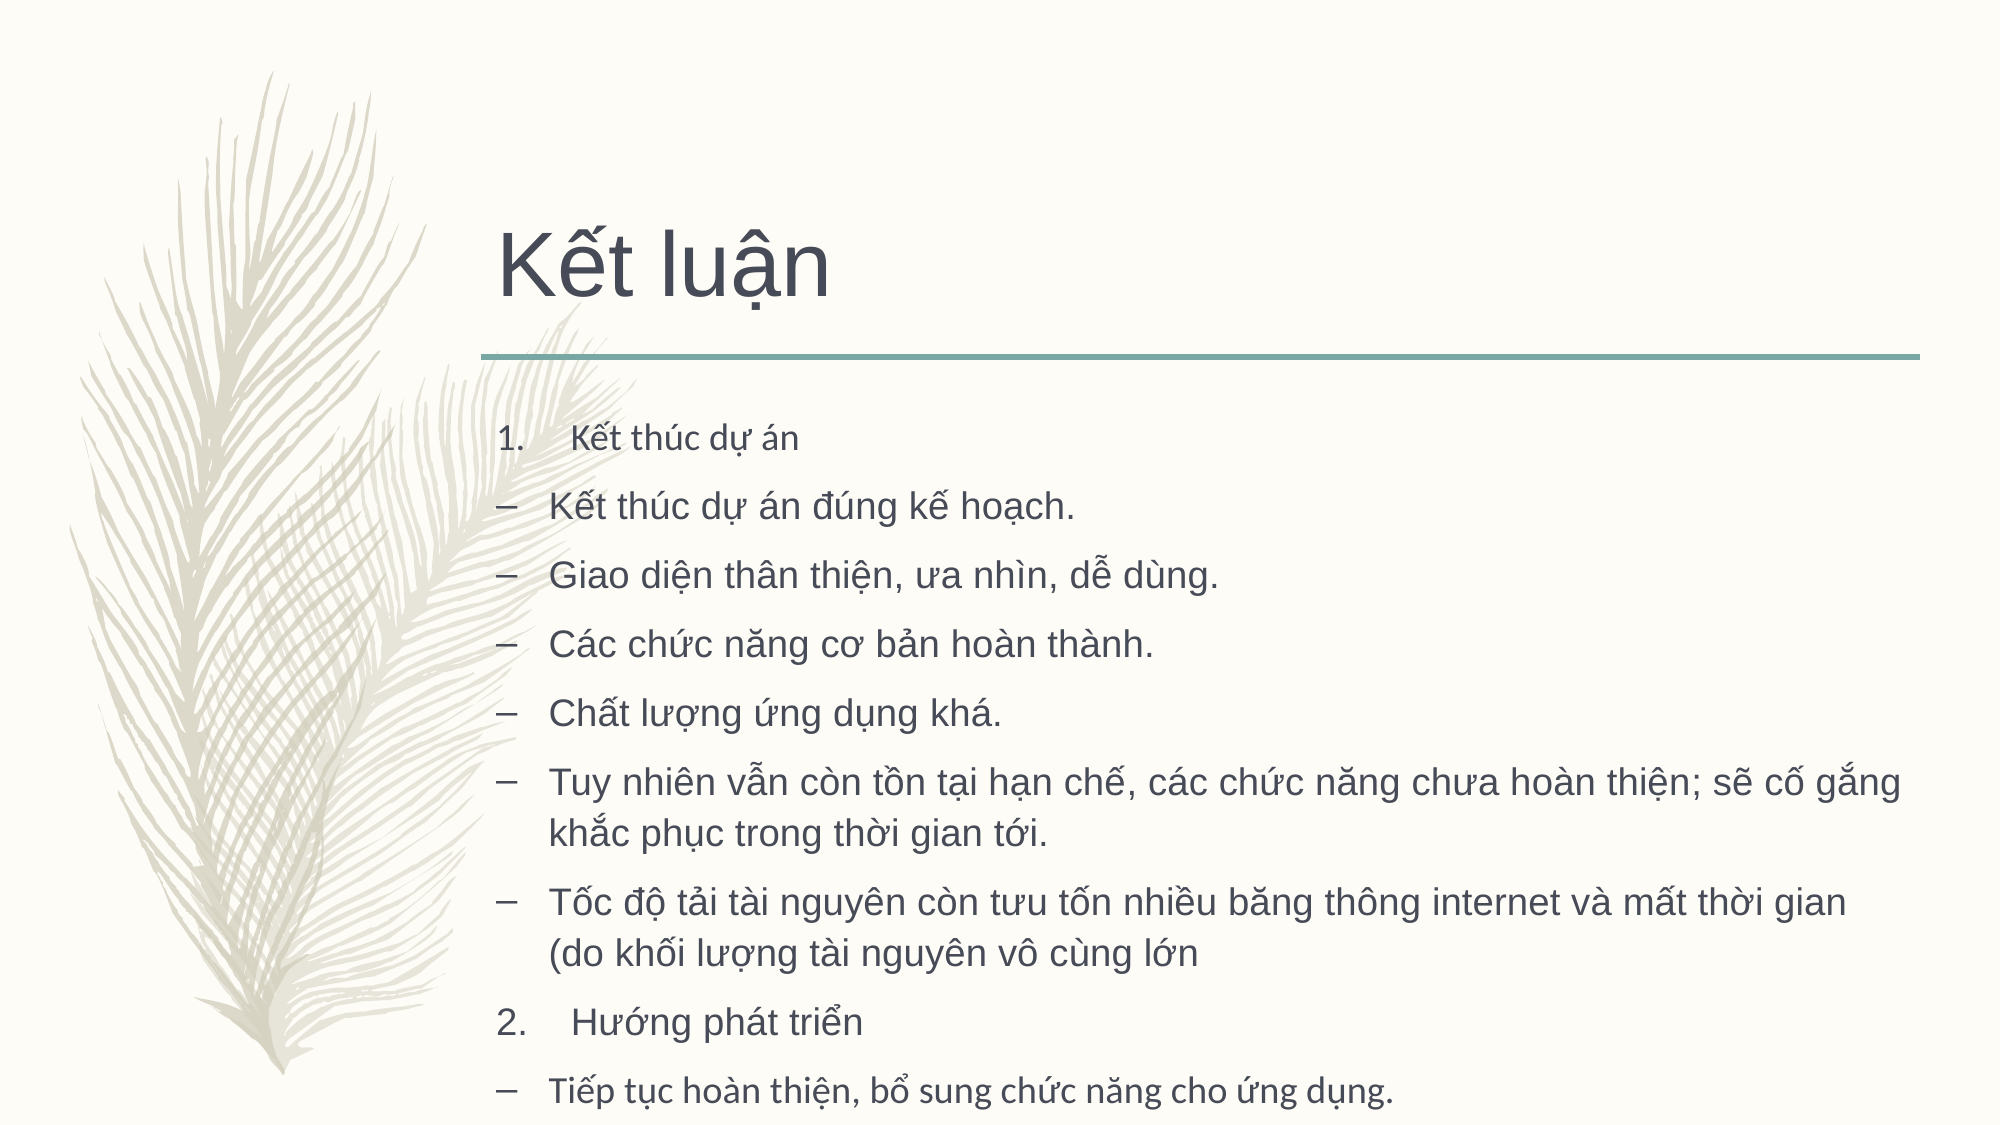

# Kết luận
Kết thúc dự án
Kết thúc dự án đúng kế hoạch.
Giao diện thân thiện, ưa nhìn, dễ dùng.
Các chức năng cơ bản hoàn thành.
Chất lượng ứng dụng khá.
Tuy nhiên vẫn còn tồn tại hạn chế, các chức năng chưa hoàn thiện; sẽ cố gắng khắc phục trong thời gian tới.
Tốc độ tải tài nguyên còn tưu tốn nhiều băng thông internet và mất thời gian (do khối lượng tài nguyên vô cùng lớn
Hướng phát triển
Tiếp tục hoàn thiện, bổ sung chức năng cho ứng dụng.